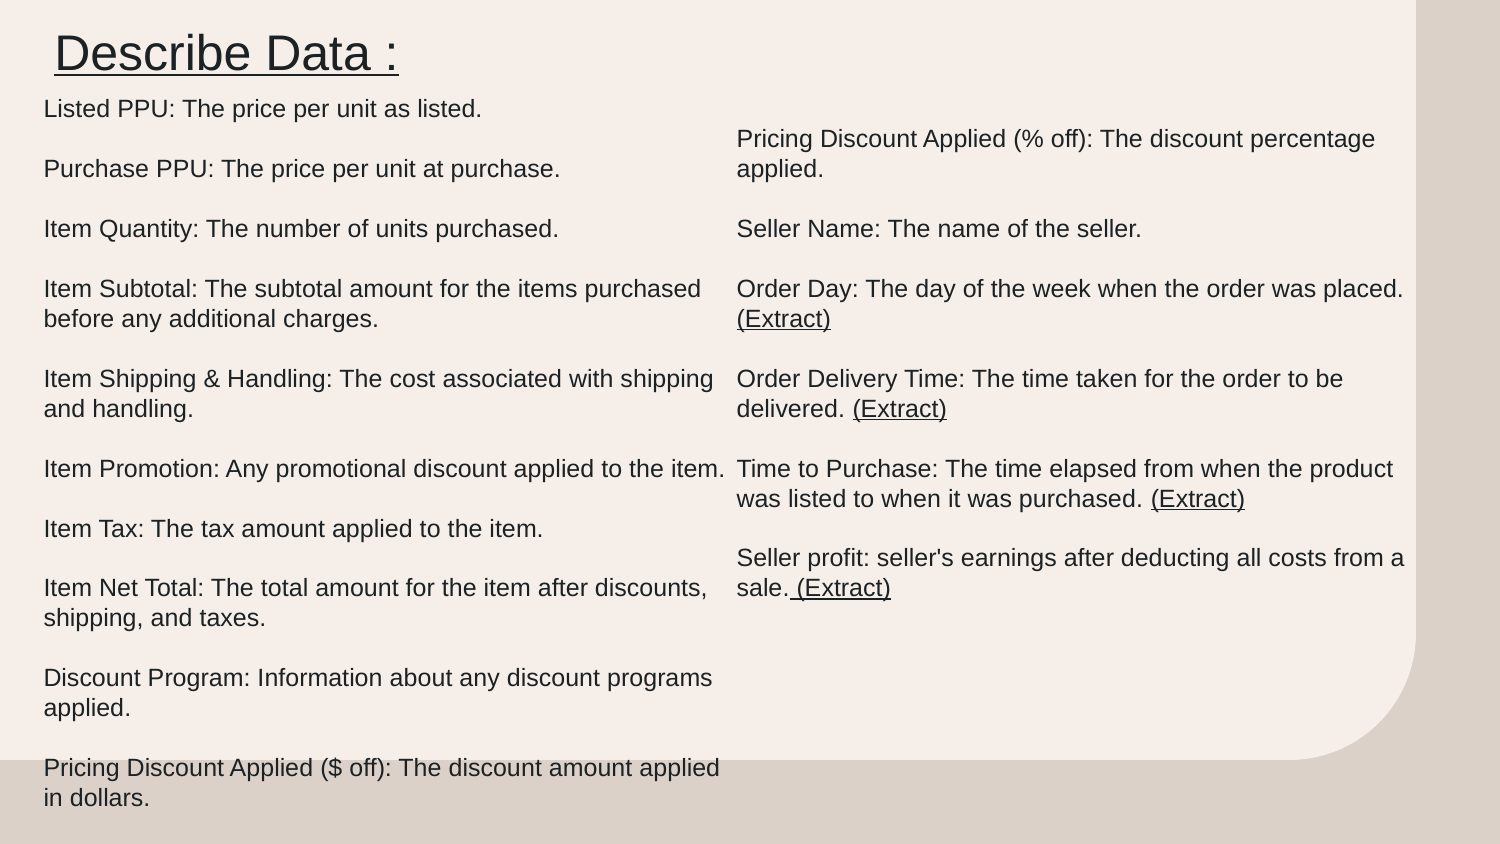

# Describe Data :
Listed PPU: The price per unit as listed.
Purchase PPU: The price per unit at purchase.
Item Quantity: The number of units purchased.
Item Subtotal: The subtotal amount for the items purchased before any additional charges.
Item Shipping & Handling: The cost associated with shipping and handling.

Item Promotion: Any promotional discount applied to the item.
Item Tax: The tax amount applied to the item.
Item Net Total: The total amount for the item after discounts, shipping, and taxes.
Discount Program: Information about any discount programs applied.
Pricing Discount Applied ($ off): The discount amount applied in dollars.

Pricing Discount Applied (% off): The discount percentage applied.
Seller Name: The name of the seller.
Order Day: The day of the week when the order was placed. (Extract)
Order Delivery Time: The time taken for the order to be delivered. (Extract)
Time to Purchase: The time elapsed from when the product was listed to when it was purchased. (Extract)

Seller profit: seller's earnings after deducting all costs from a sale. (Extract)